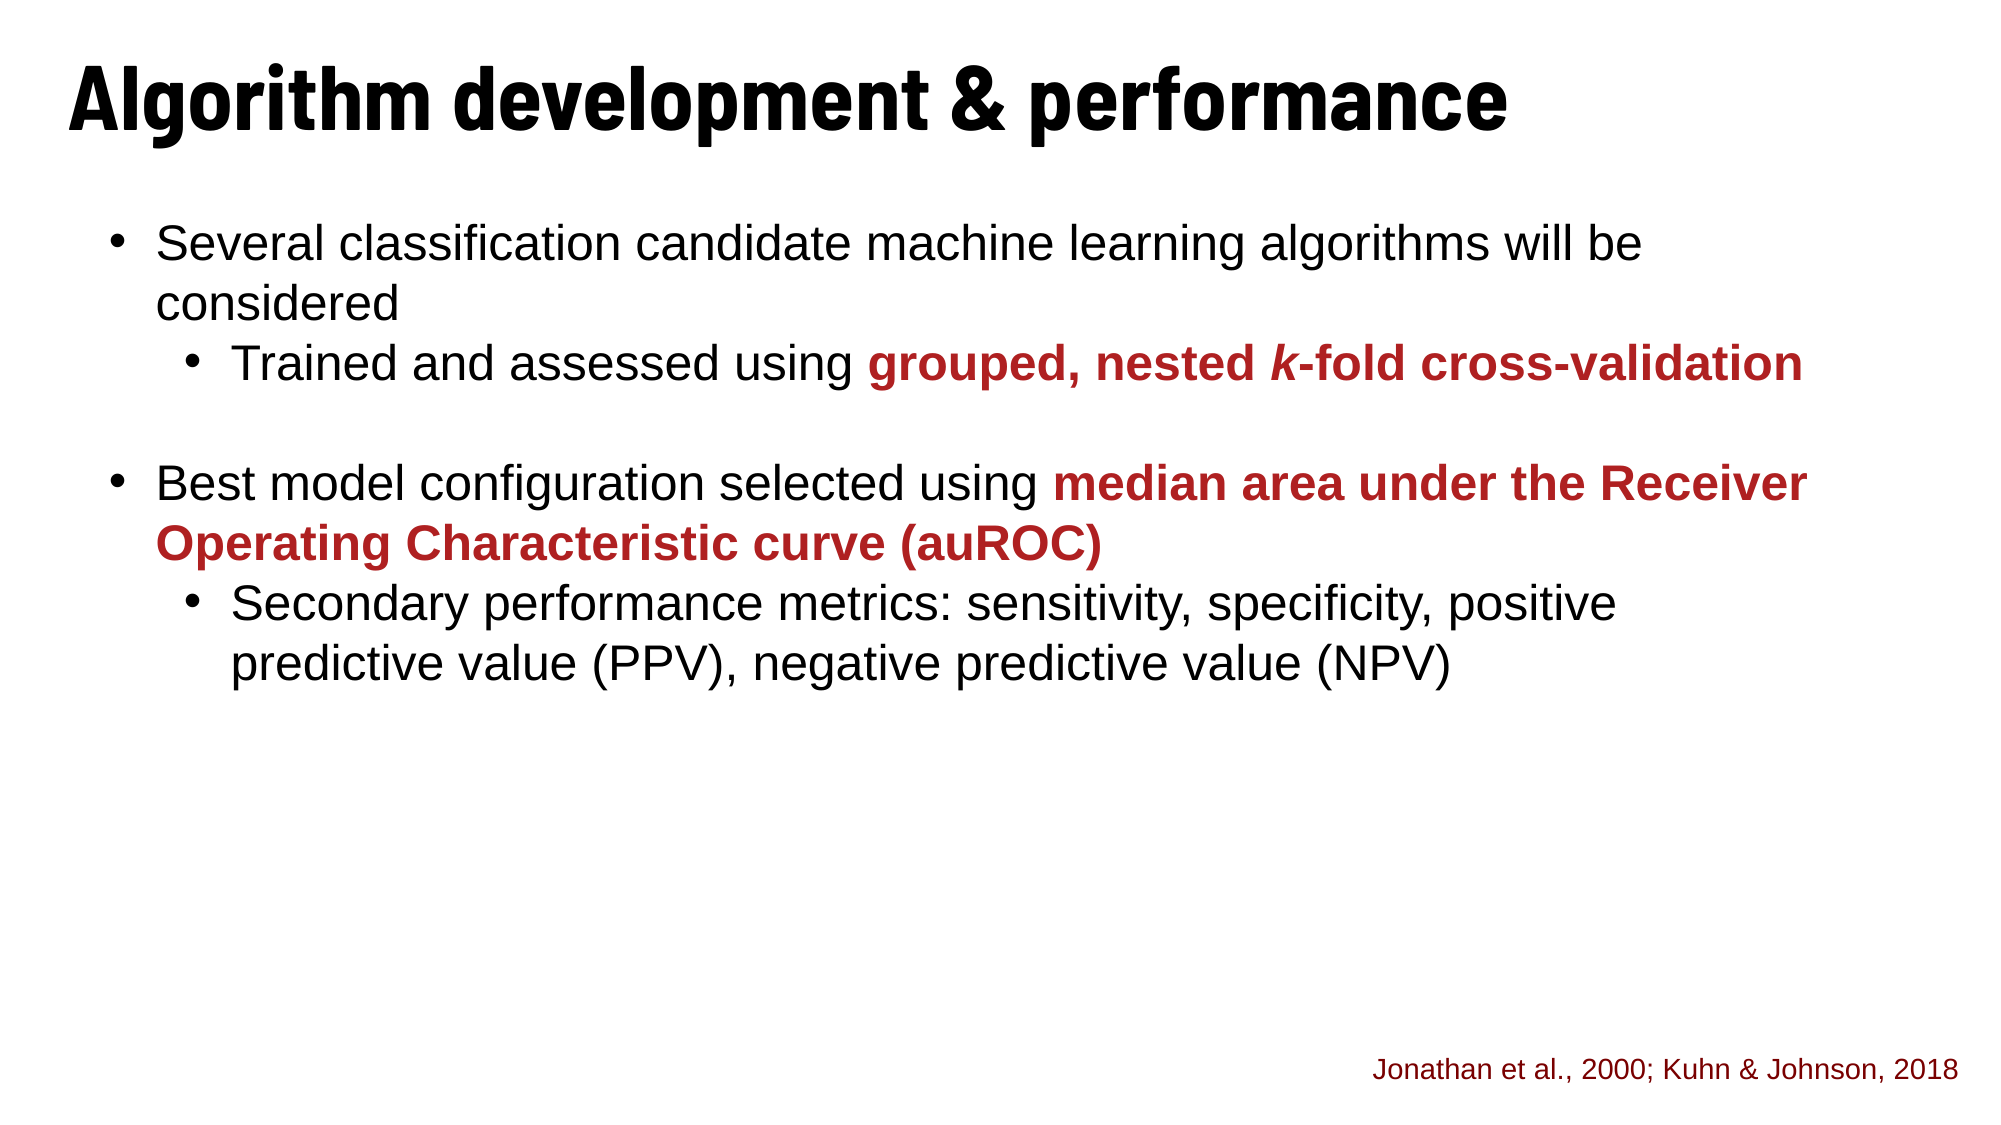

Algorithm development & performance
Several classification candidate machine learning algorithms will be considered
Trained and assessed using grouped, nested k-fold cross-validation
Best model configuration selected using median area under the Receiver Operating Characteristic curve (auROC)
Secondary performance metrics: sensitivity, specificity, positive predictive value (PPV), negative predictive value (NPV)
Jonathan et al., 2000; Kuhn & Johnson, 2018